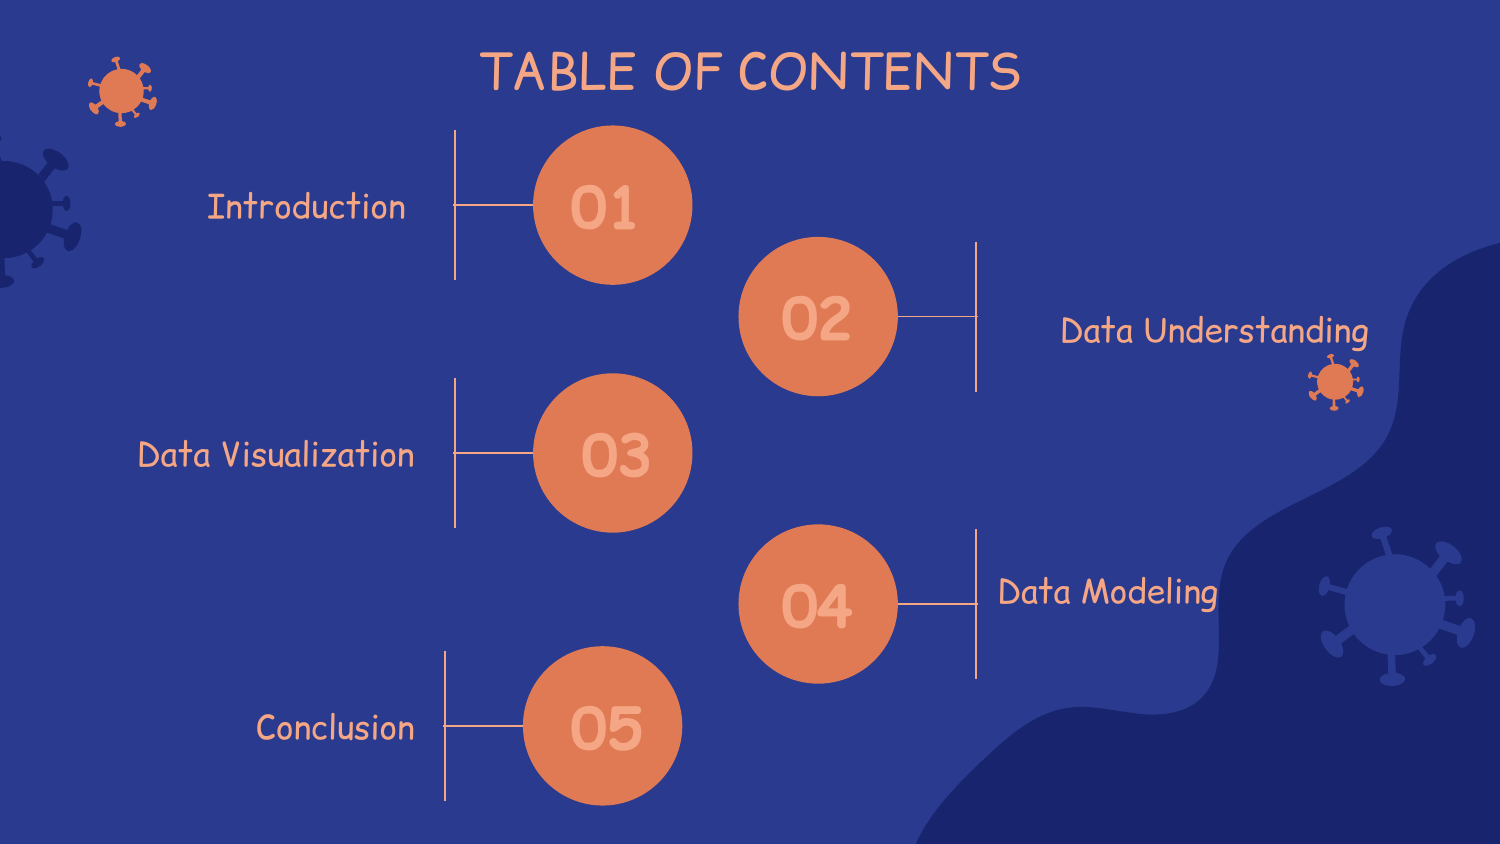

TABLE OF CONTENTS

# 01
Introduction

02
Data Understanding

03
Data Visualization

Data Modeling
04

05
Conclusion